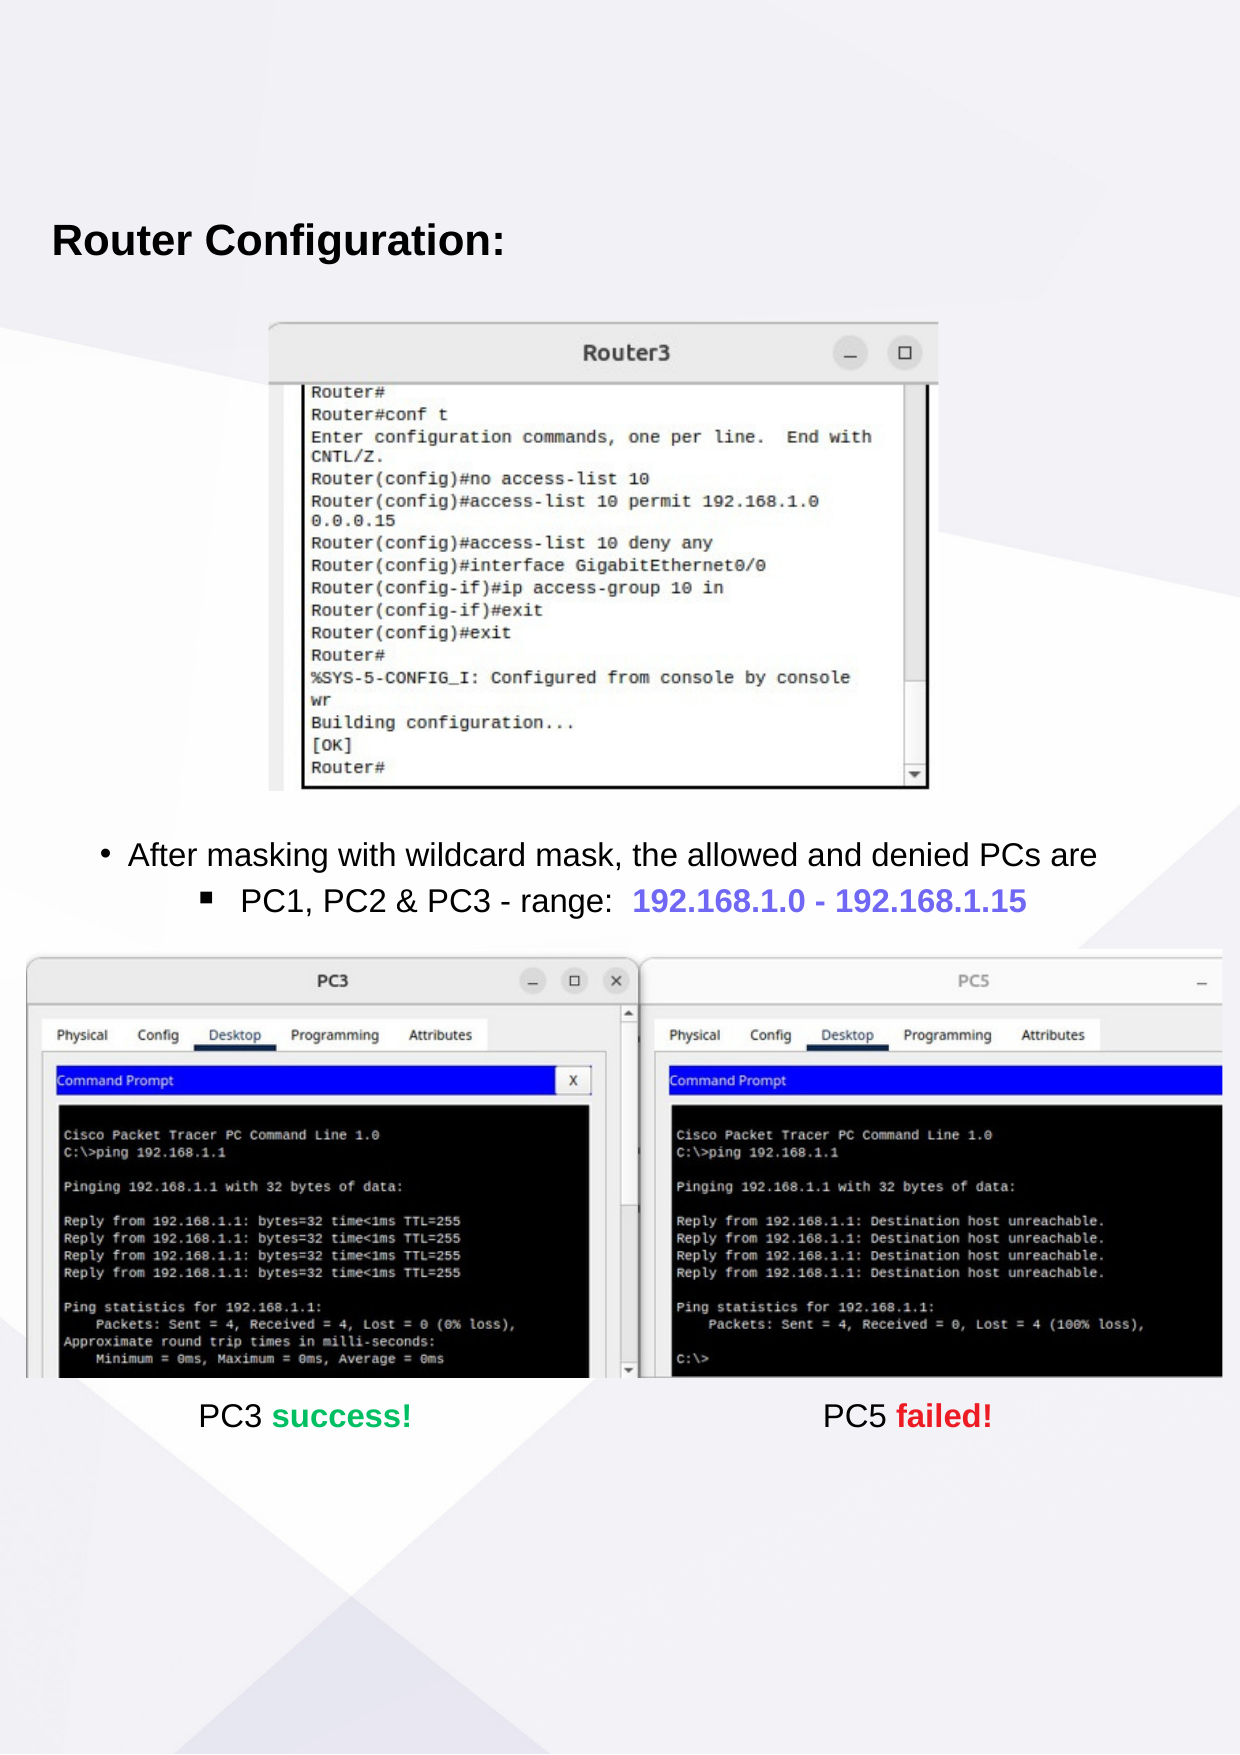

Router Configuration:

After masking with wildcard mask, the allowed and denied PCs are
PC1, PC2 & PC3 - range:  192.168.1.0 - 192.168.1.15

PC3 success!
PC5 failed!